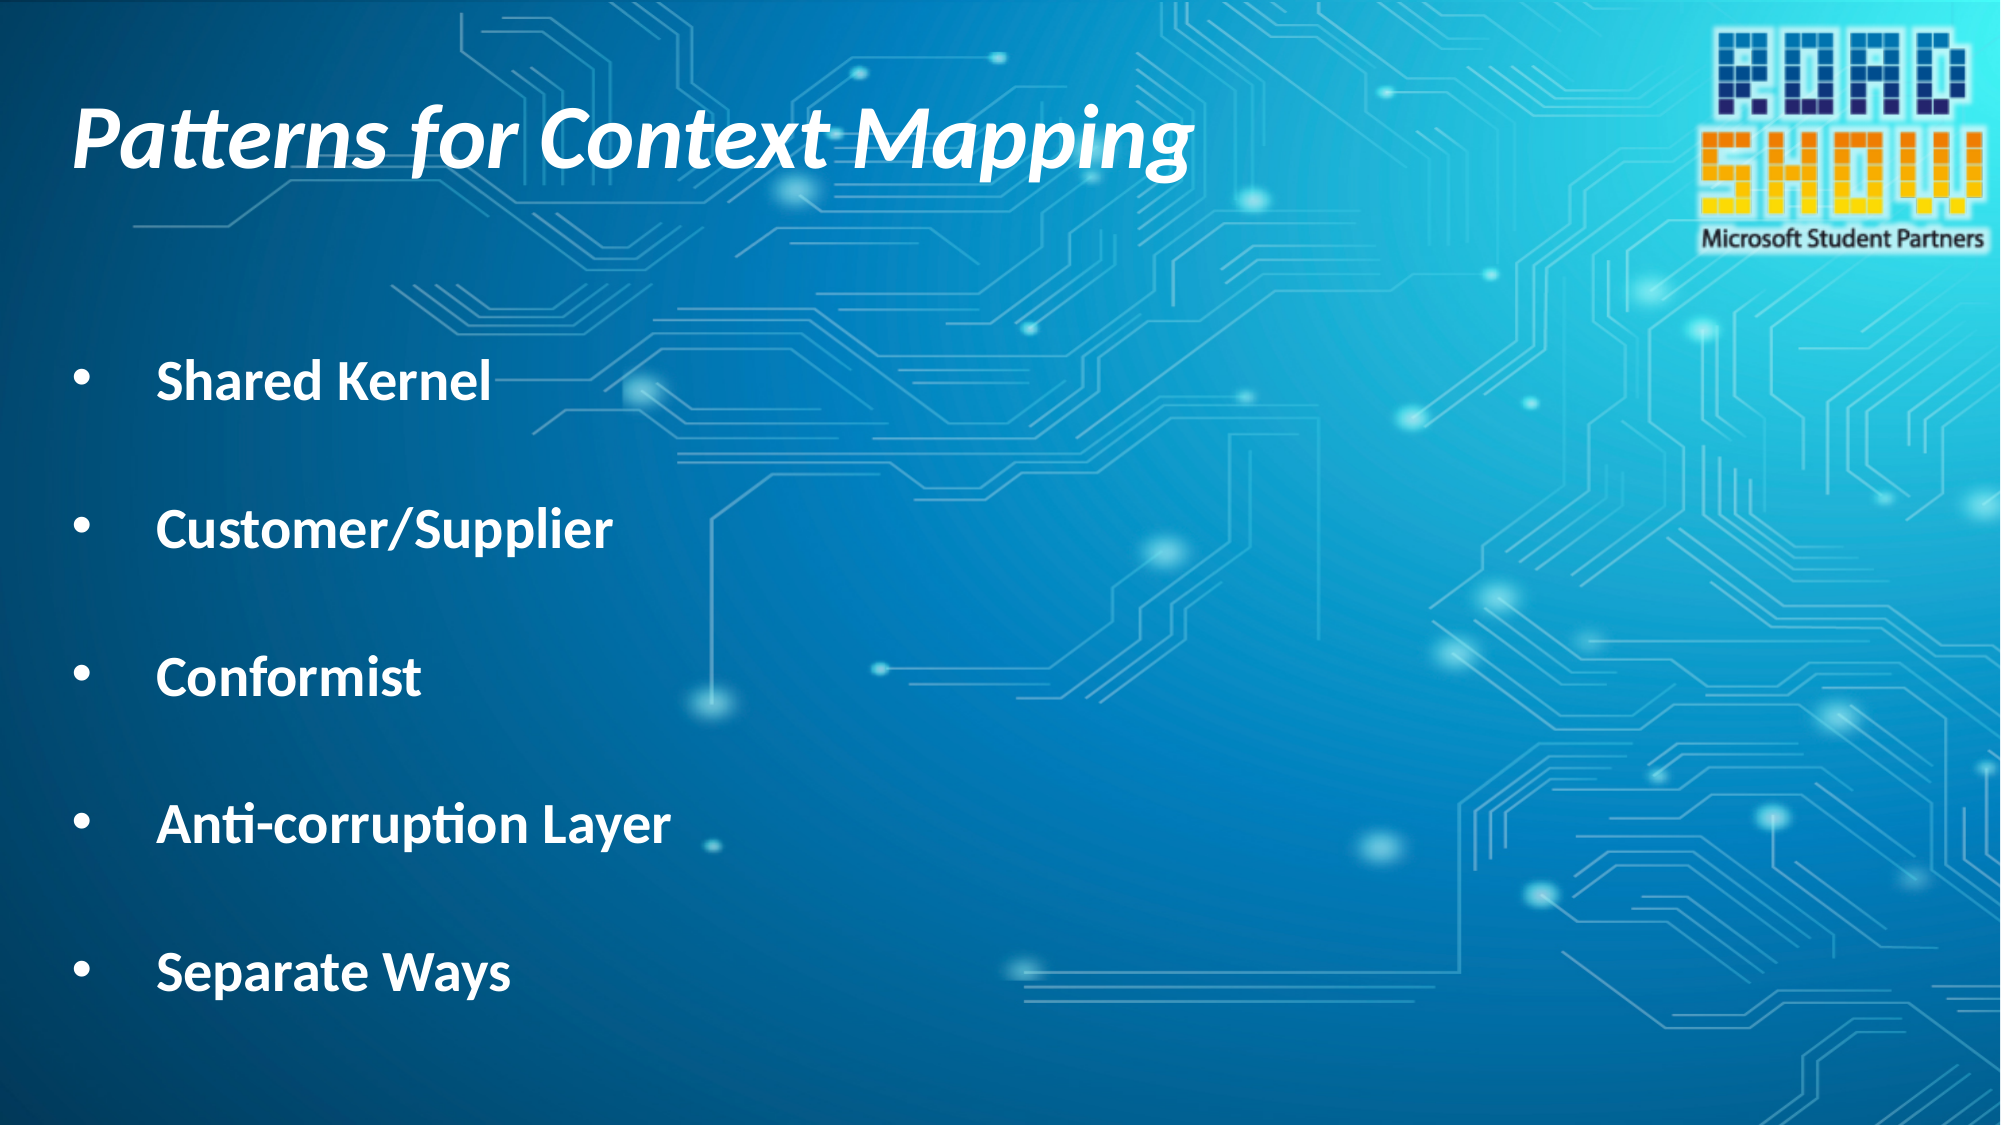

# Patterns for Context Mapping
Shared Kernel
Customer/Supplier
Conformist
Anti-corruption Layer
Separate Ways